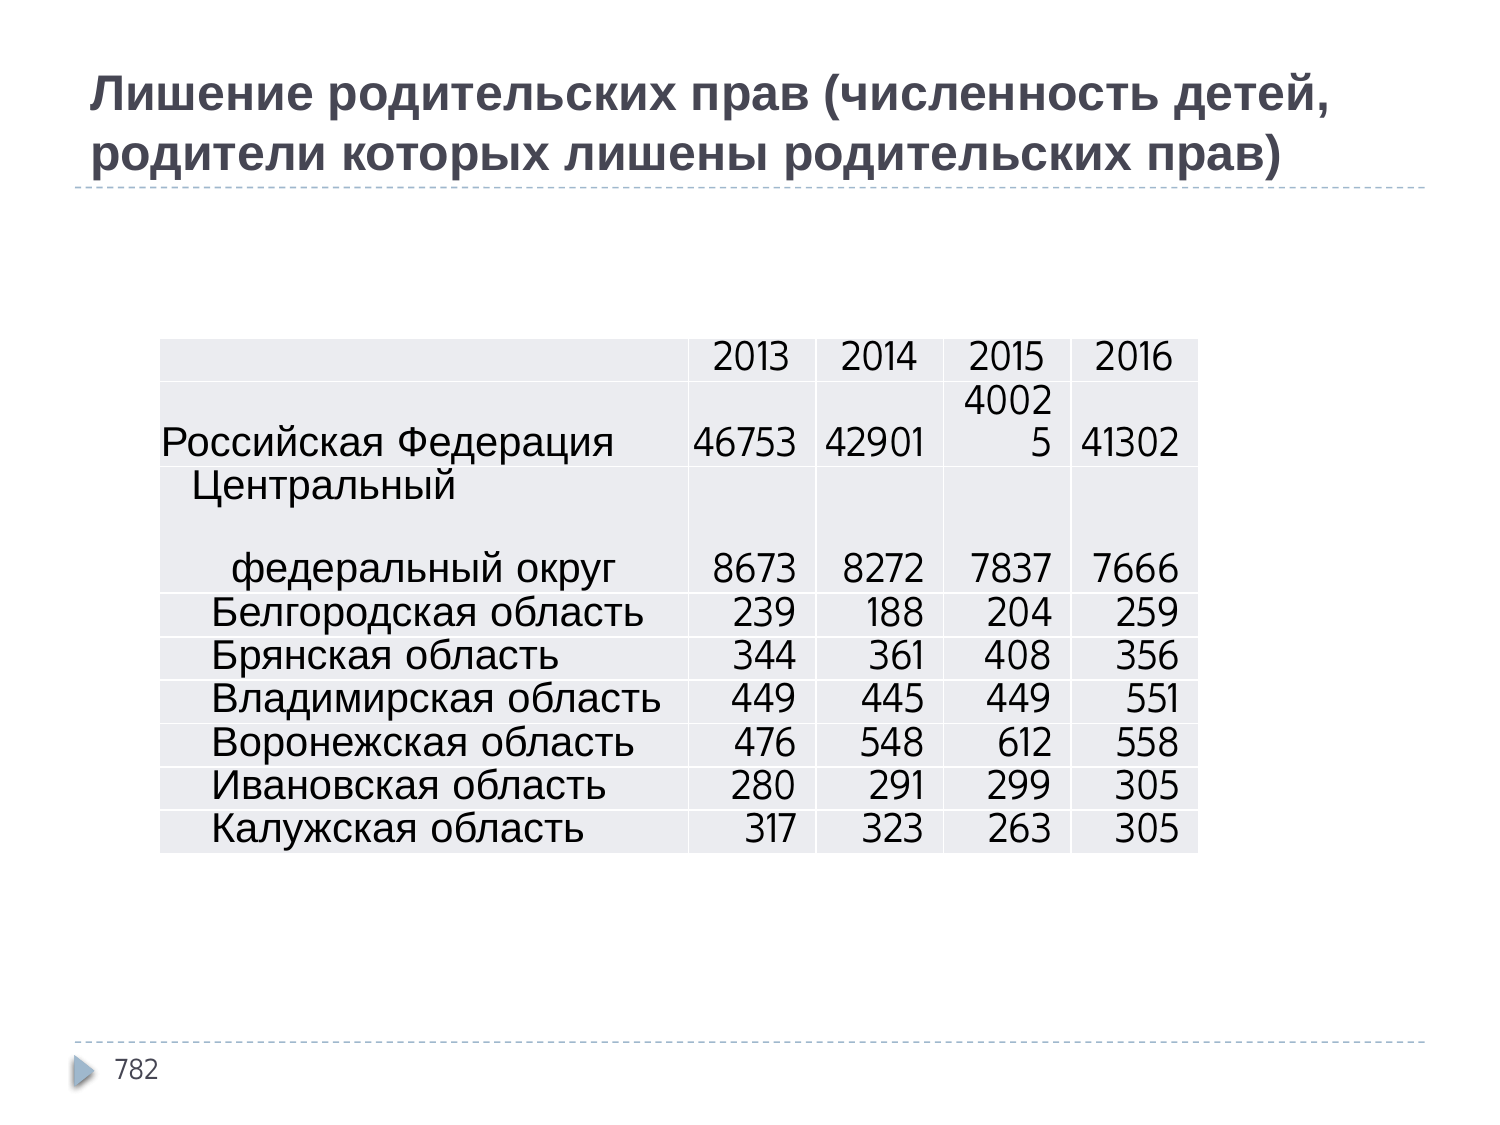

# Лишение родительских прав (численность детей, родители которых лишены родительских прав)
|  | 2013 | 2014 | 2015 | 2016 |
| --- | --- | --- | --- | --- |
| Российская Федерация | 46753 | 42901 | 40025 | 41302 |
| Центральный федеральный округ | 8673 | 8272 | 7837 | 7666 |
| Белгородская область | 239 | 188 | 204 | 259 |
| Брянская область | 344 | 361 | 408 | 356 |
| Владимирская область | 449 | 445 | 449 | 551 |
| Воронежская область | 476 | 548 | 612 | 558 |
| Ивановская область | 280 | 291 | 299 | 305 |
| Калужская область | 317 | 323 | 263 | 305 |
782